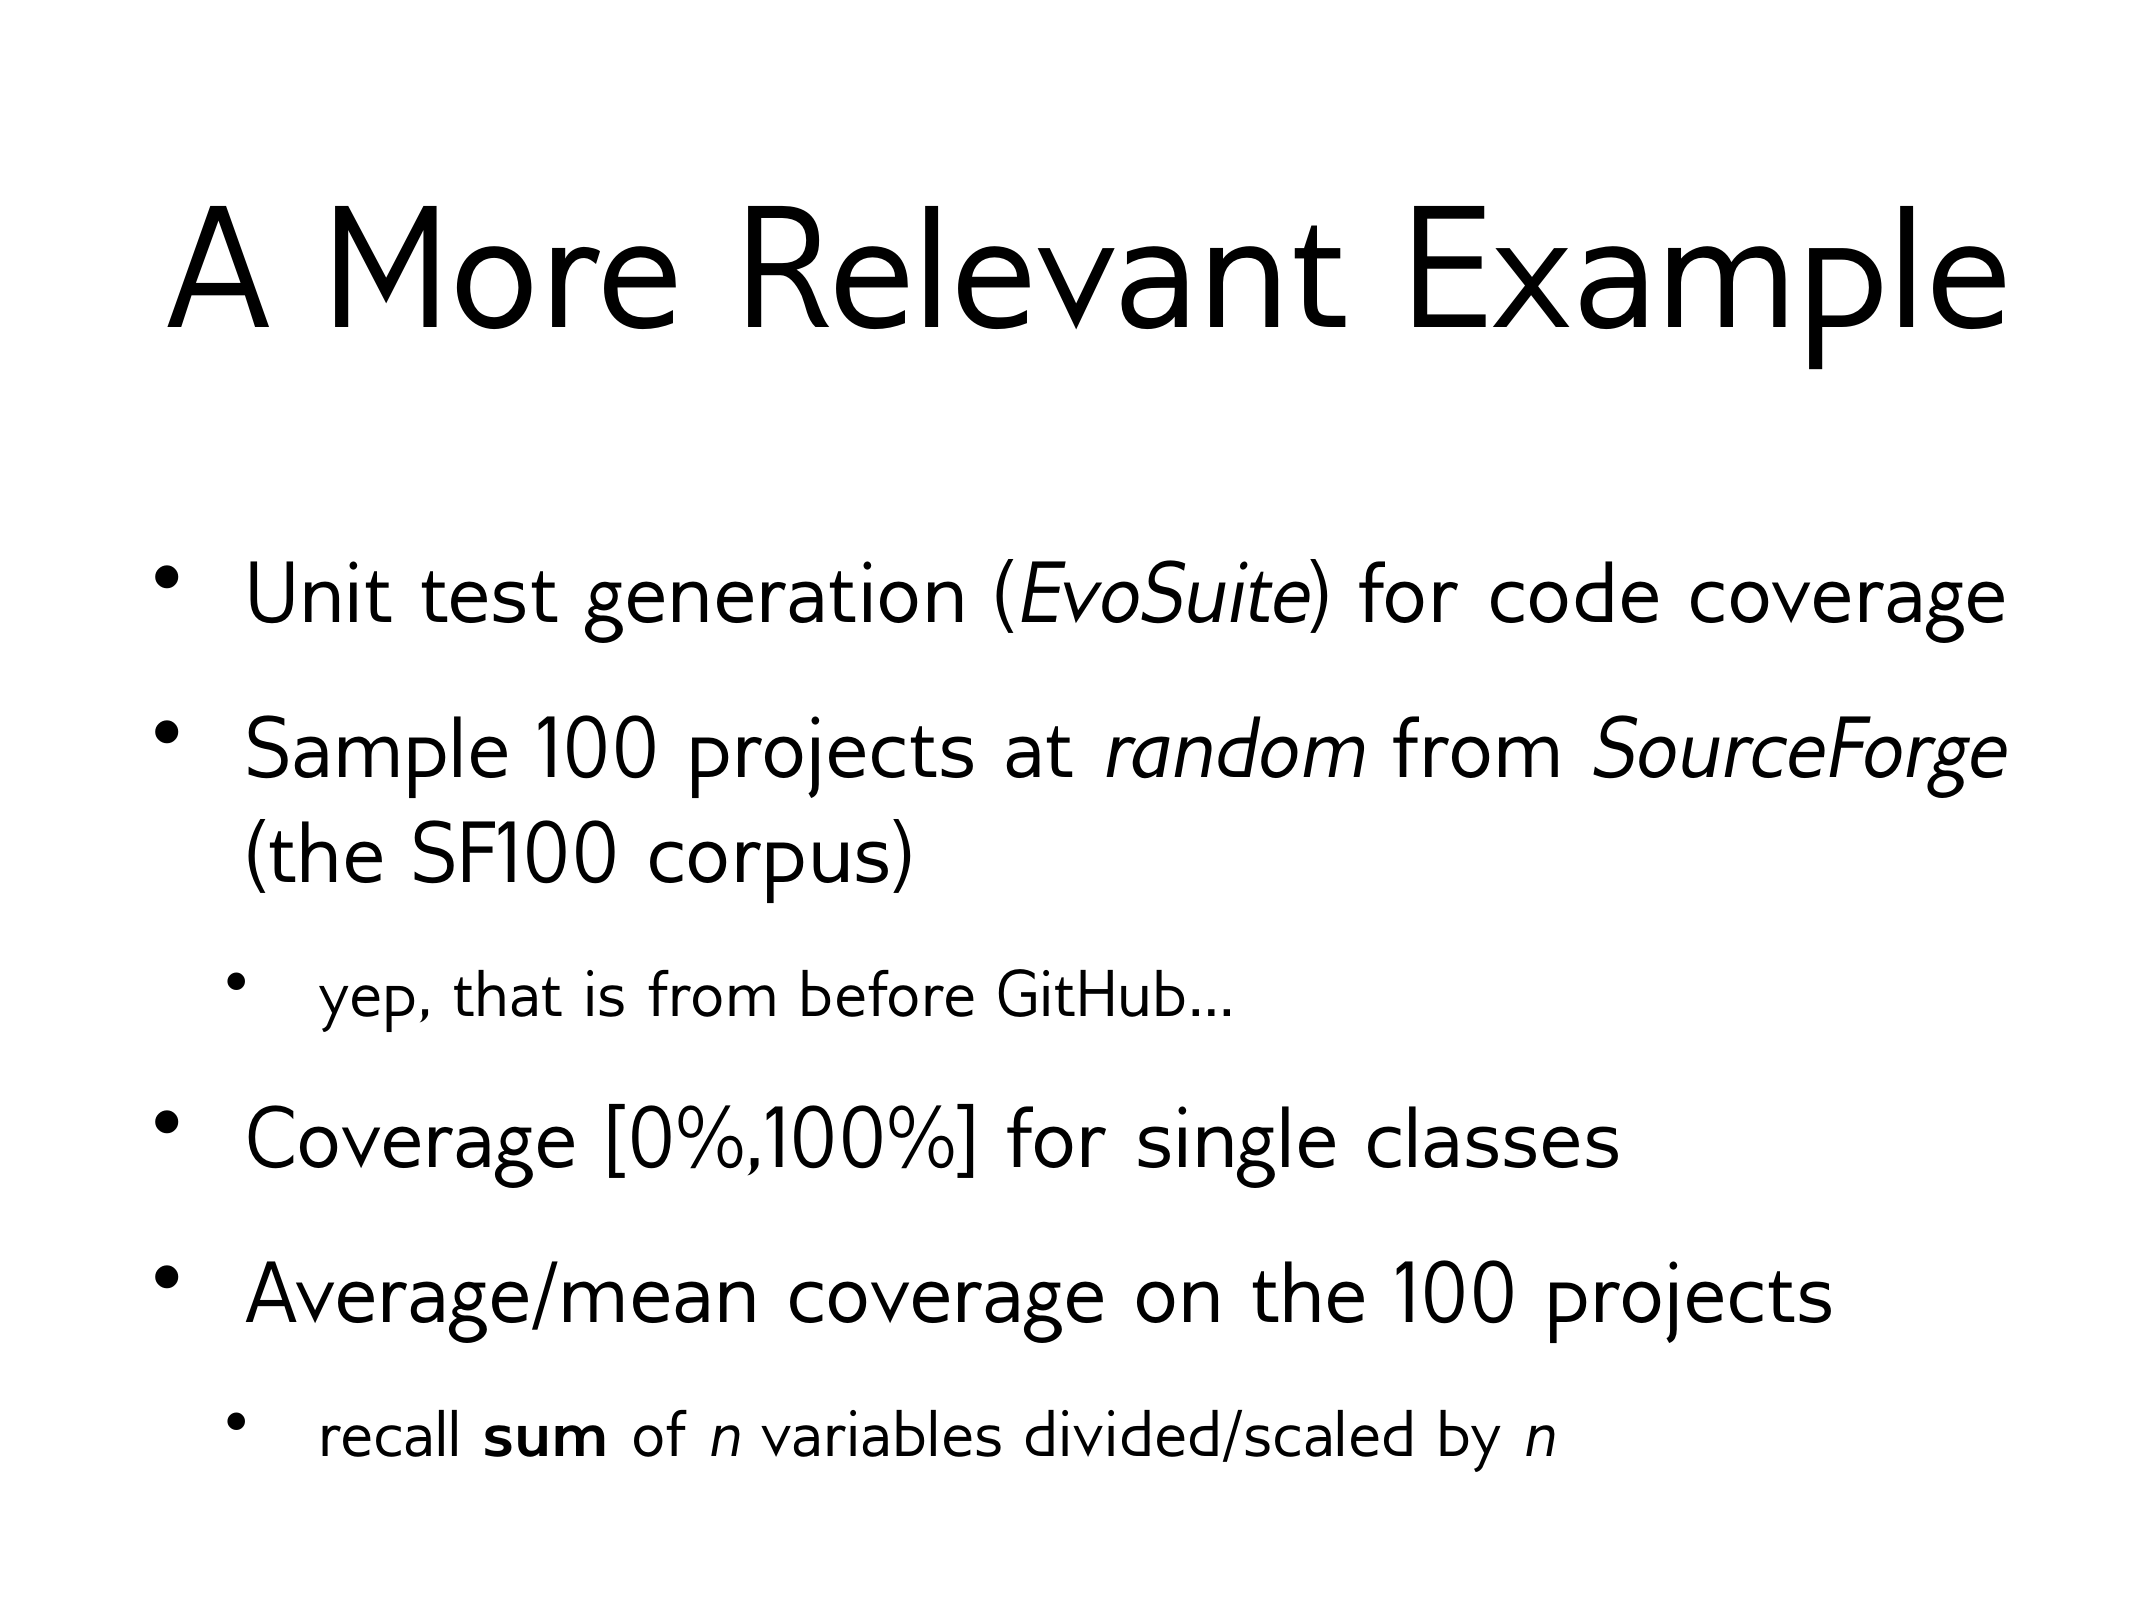

# A More Relevant Example
Unit test generation (EvoSuite) for code coverage
Sample 100 projects at random from SourceForge (the SF100 corpus)
yep, that is from before GitHub…
Coverage [0%,100%] for single classes
Average/mean coverage on the 100 projects
recall sum of n variables divided/scaled by n